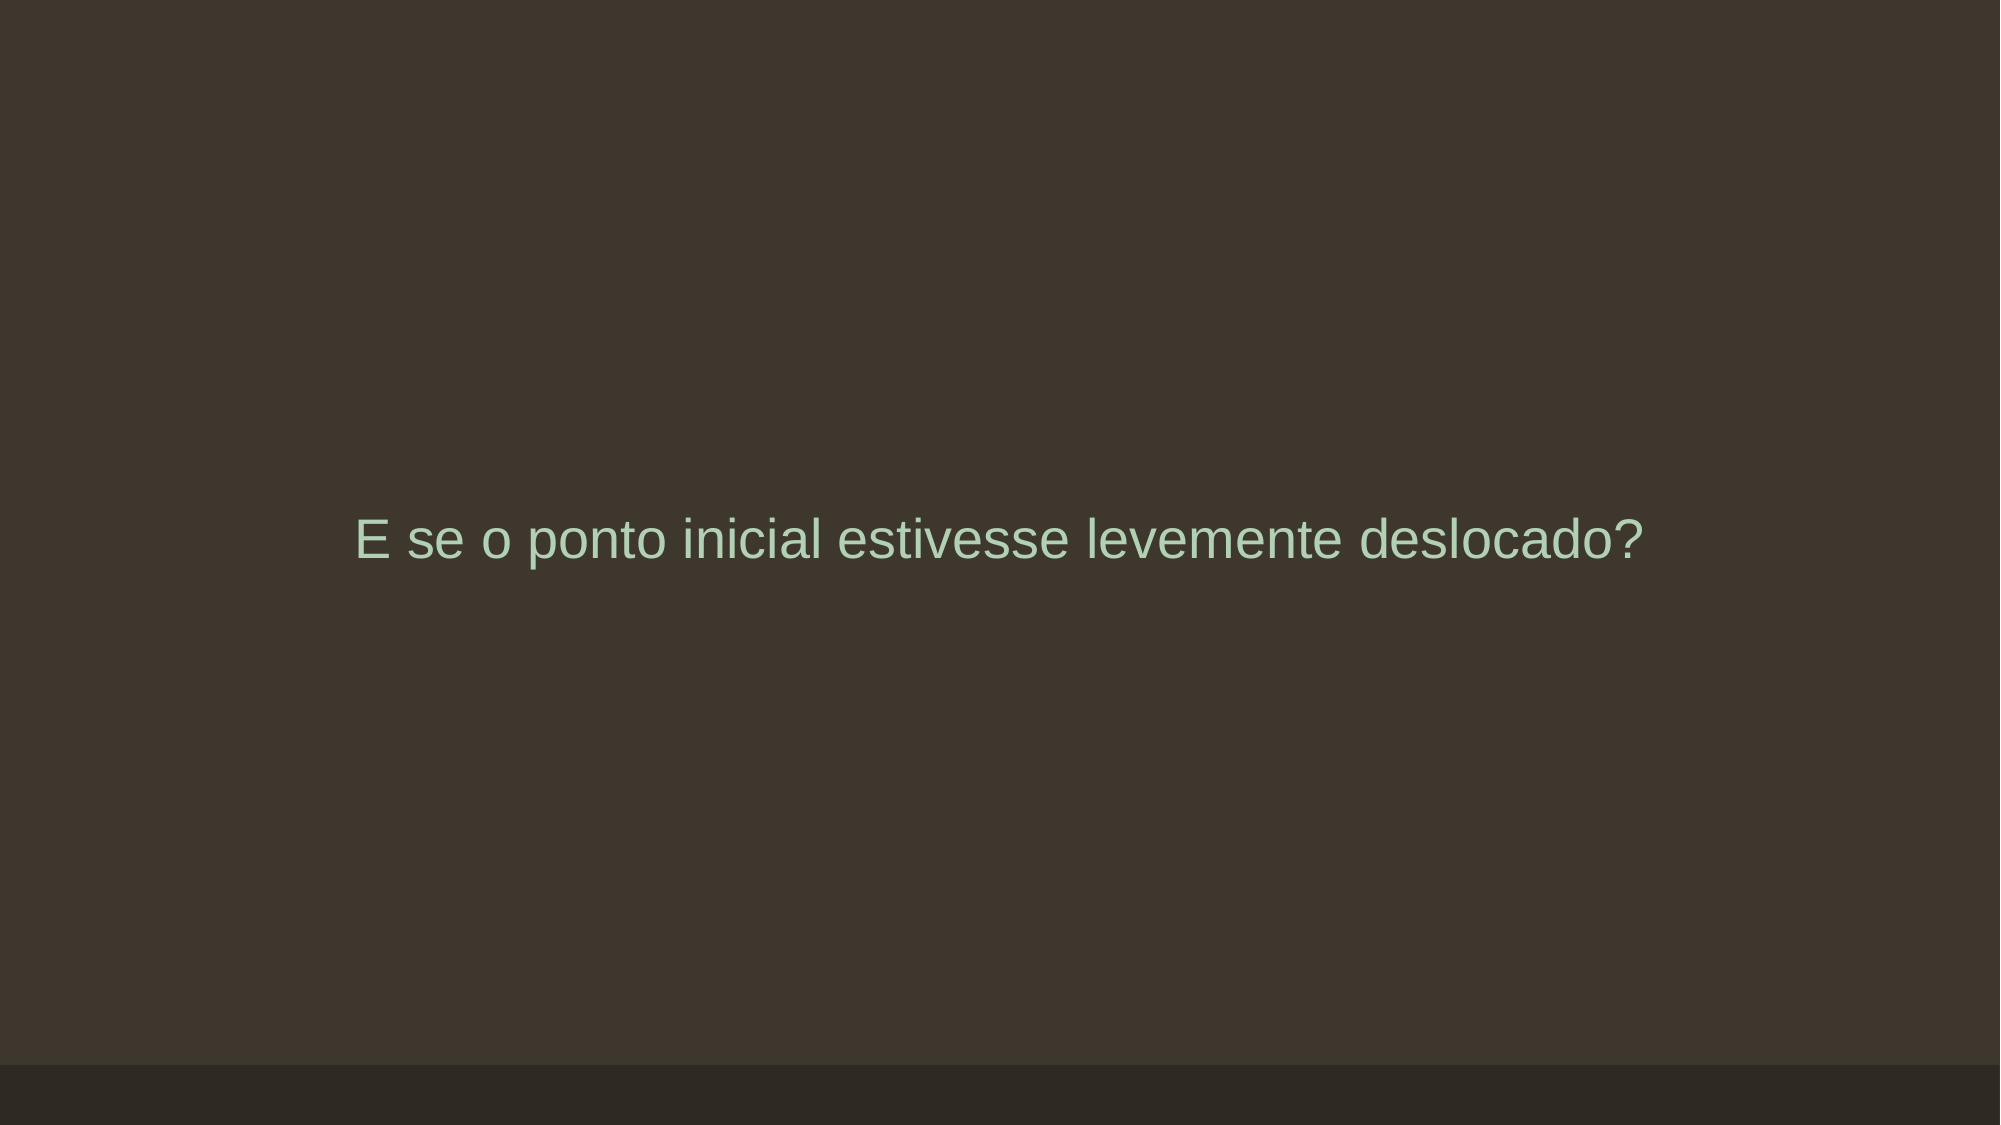

E se o ponto inicial estivesse levemente deslocado?